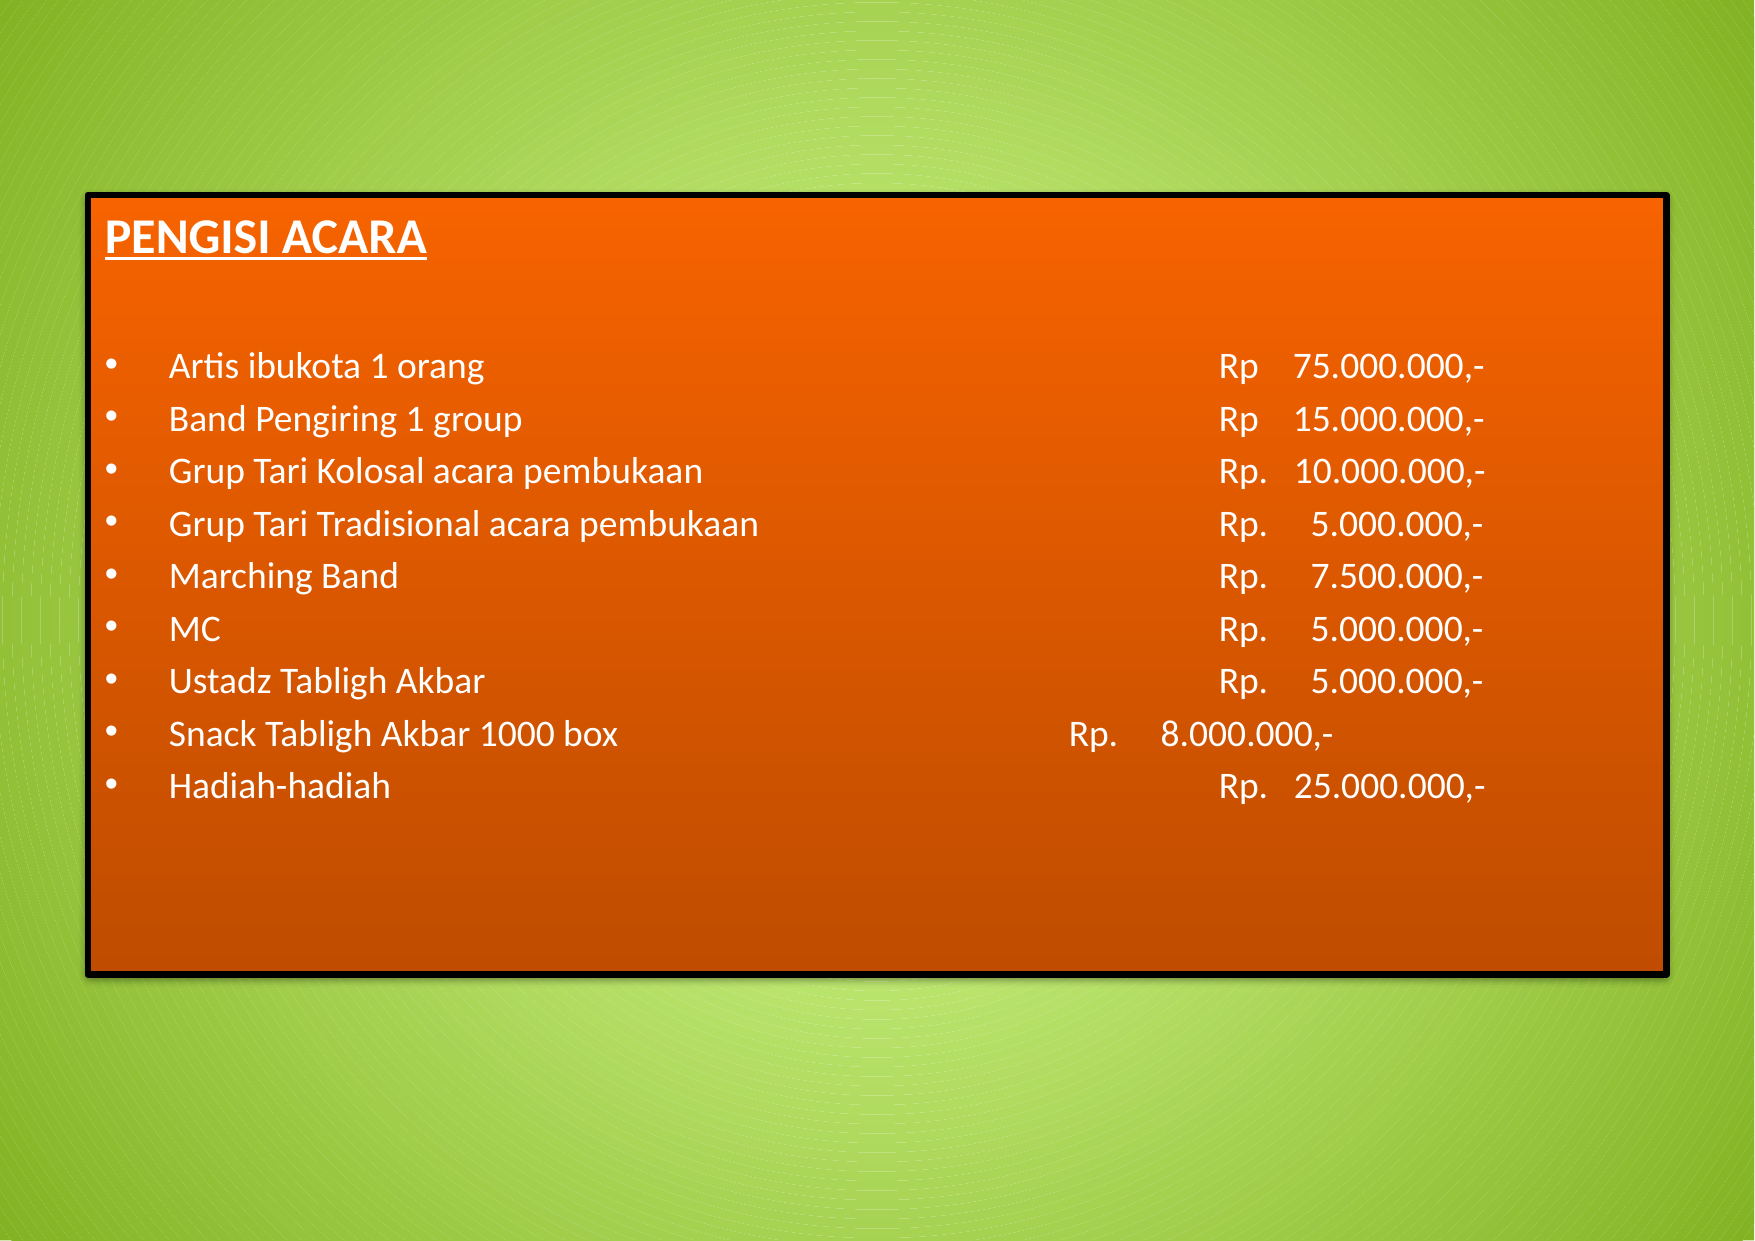

PENGISI ACARA

Artis ibukota 1 orang                                                        		Rp    75.000.000,-
Band Pengiring 1 group                                                     		Rp    15.000.000,-
Grup Tari Kolosal acara pembukaan 				Rp.   10.000.000,-
Grup Tari Tradisional acara pembukaan				Rp.     5.000.000,-
Marching Band						Rp.     7.500.000,-
MC							Rp.     5.000.000,-
Ustadz Tabligh Akbar					Rp.     5.000.000,-
Snack Tabligh Akbar 1000 box				Rp.     8.000.000,-
Hadiah-hadiah						Rp.   25.000.000,-